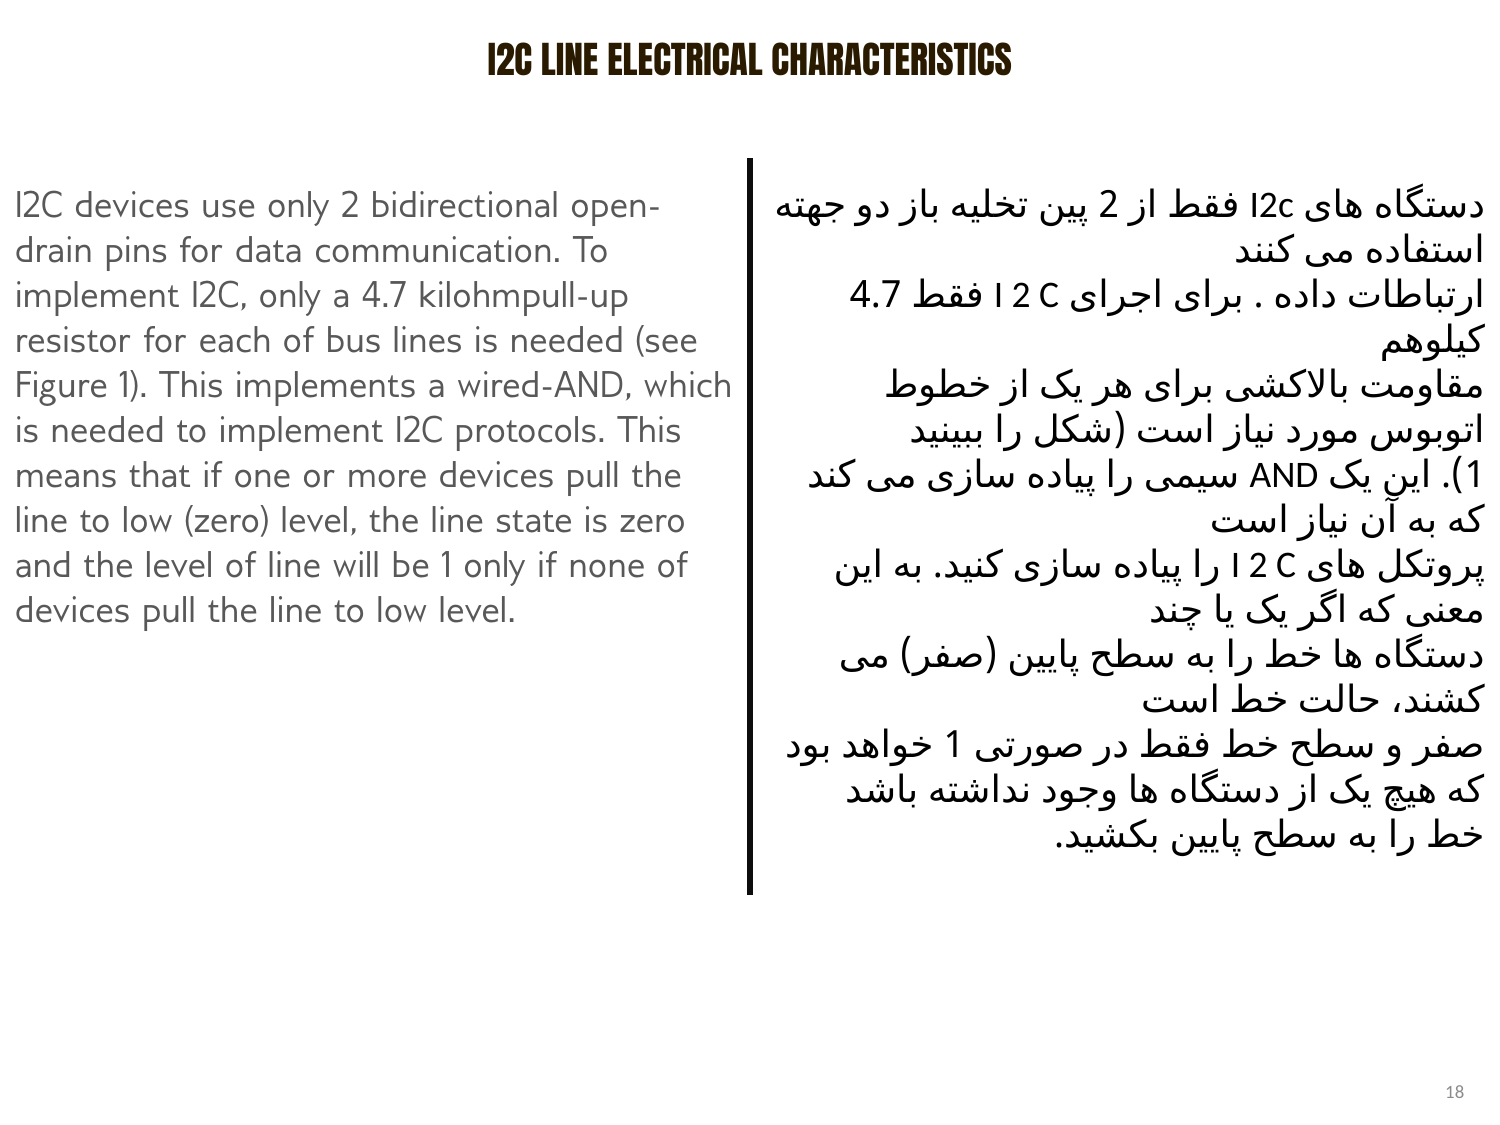

I2C LINE ELECTRICAL CHARACTERISTICS
I2C devices use only 2 bidirectional open-drain pins for data communication. To implement I2C, only a 4.7 kilohmpull-up resistor for each of bus lines is needed (see Figure 1). This implements a wired-AND, which is needed to implement I2C protocols. This means that if one or more devices pull the line to low (zero) level, the line state is zero and the level of line will be 1 only if none of devices pull the line to low level.
دستگاه های I2c فقط از 2 پین تخلیه باز دو جهته استفاده می کنند
ارتباطات داده . برای اجرای I 2 C فقط 4.7 کیلوهم
مقاومت بالاکشی برای هر یک از خطوط اتوبوس مورد نیاز است (شکل را ببینید
1). این یک AND سیمی را پیاده سازی می کند که به آن نیاز است
پروتکل های I 2 C را پیاده سازی کنید. به این معنی که اگر یک یا چند
دستگاه ها خط را به سطح پایین (صفر) می کشند، حالت خط است
صفر و سطح خط فقط در صورتی 1 خواهد بود که هیچ یک از دستگاه ها وجود نداشته باشد
خط را به سطح پایین بکشید.